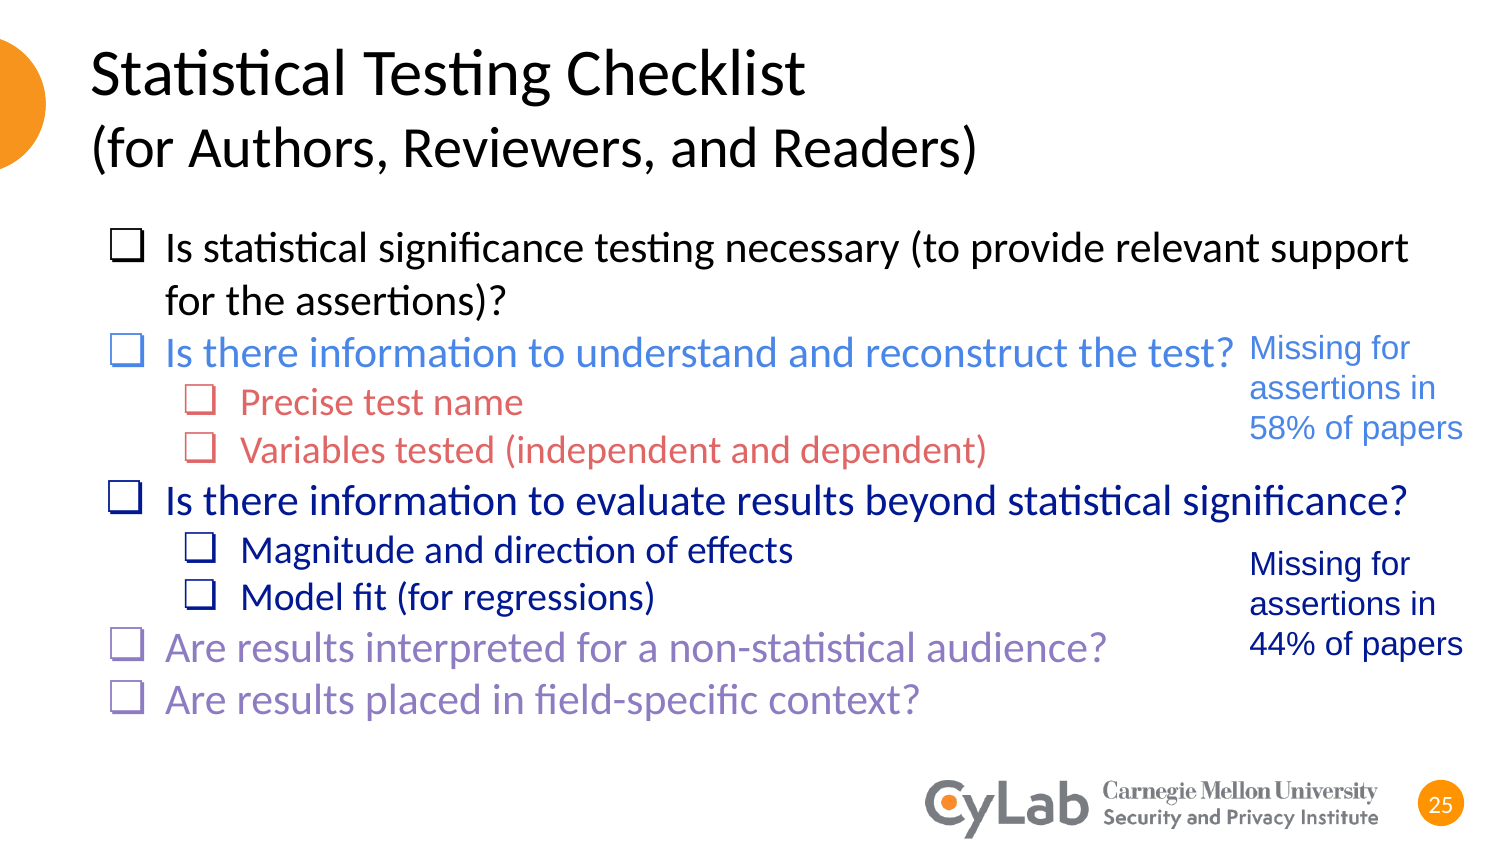

# Statistical Testing Checklist
(for Authors, Reviewers, and Readers)
Is statistical significance testing necessary (to provide relevant support for the assertions)?
Is there information to understand and reconstruct the test?
Precise test name
Variables tested (independent and dependent)
Is there information to evaluate results beyond statistical significance?
Magnitude and direction of effects
Model fit (for regressions)
Are results interpreted for a non-statistical audience?
Are results placed in field-specific context?
Missing for assertions in 58% of papers
Missing for assertions in 44% of papers